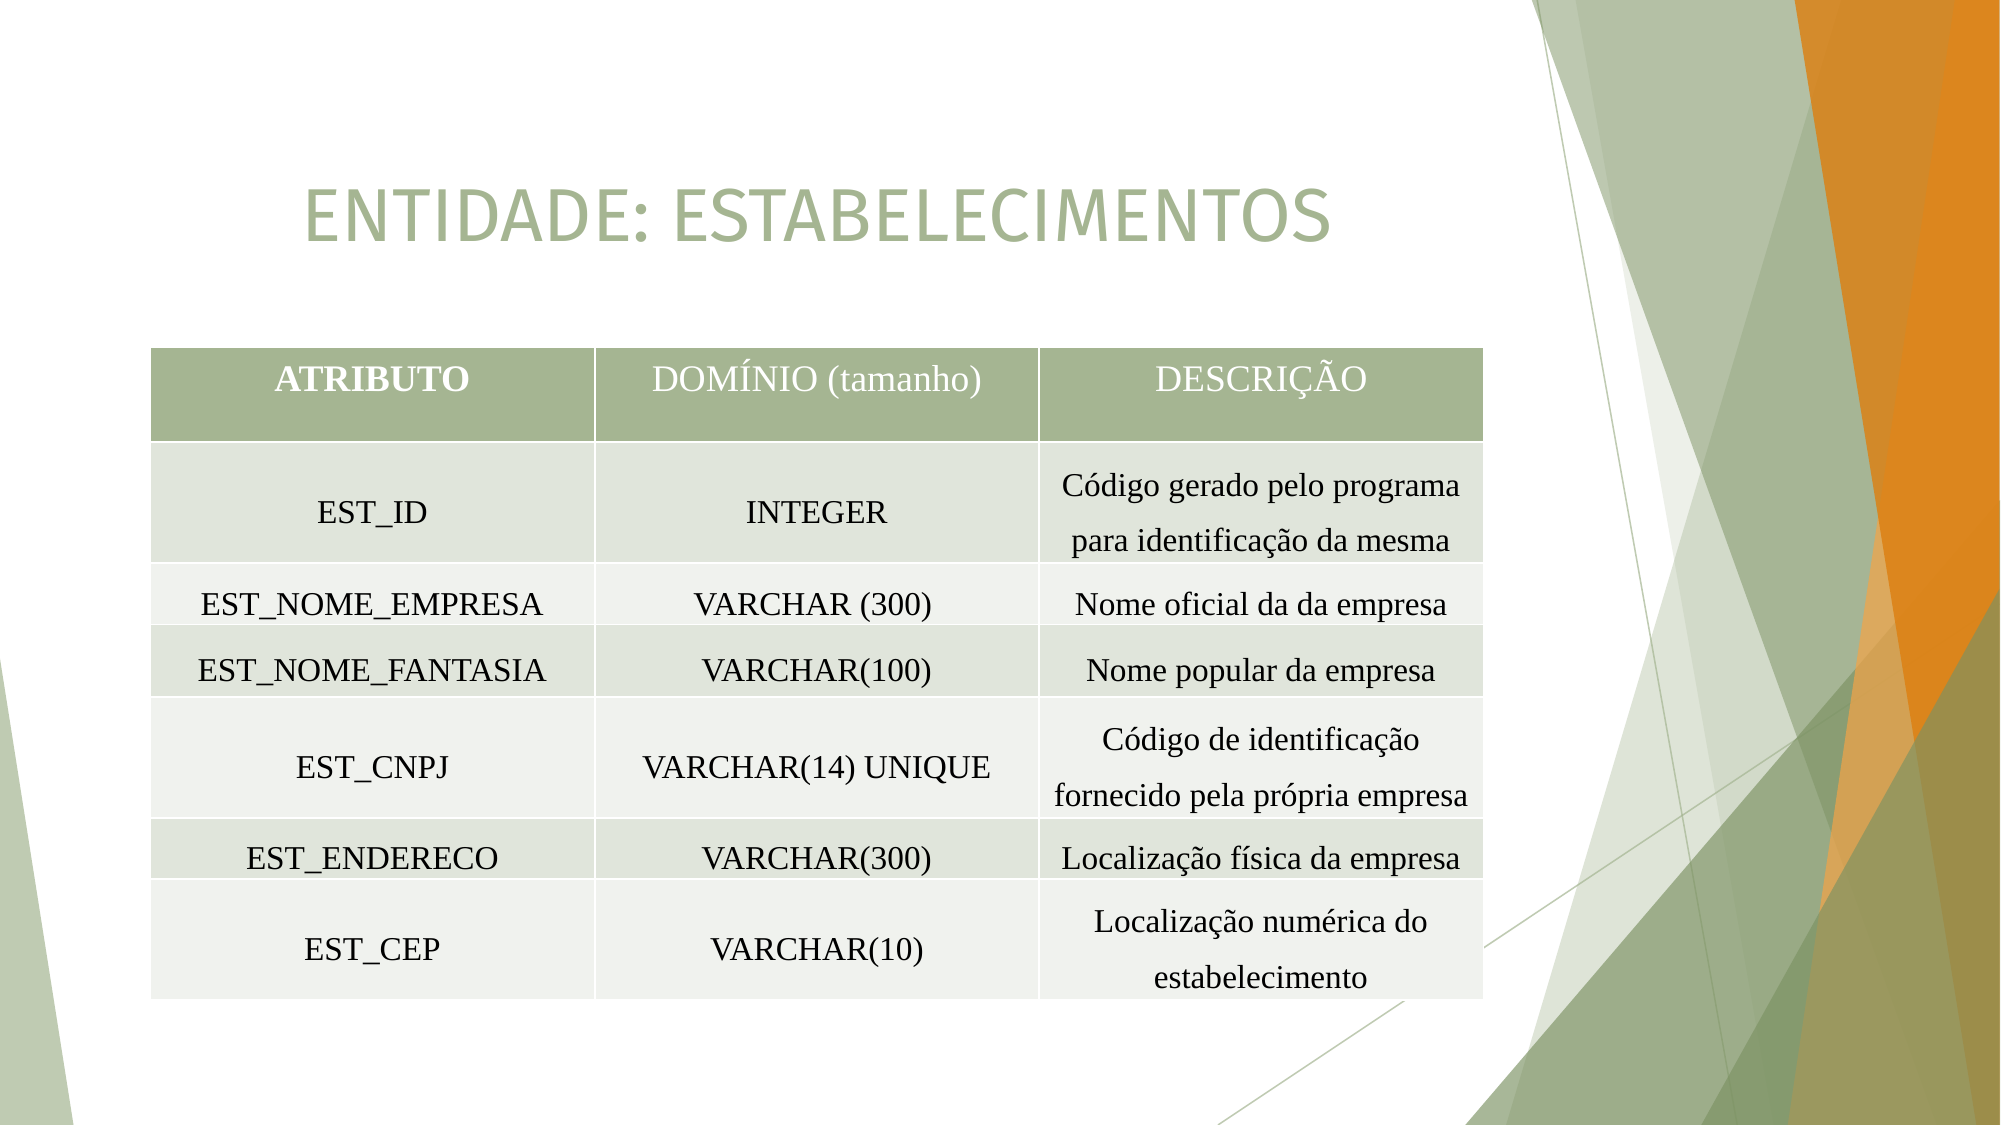

# ENTIDADE: ESTABELECIMENTOS
| ATRIBUTO | DOMÍNIO (tamanho) | DESCRIÇÃO |
| --- | --- | --- |
| EST\_ID | INTEGER | Código gerado pelo programa para identificação da mesma |
| EST\_NOME\_EMPRESA | VARCHAR (300) | Nome oficial da da empresa |
| EST\_NOME\_FANTASIA | VARCHAR(100) | Nome popular da empresa |
| EST\_CNPJ | VARCHAR(14) UNIQUE | Código de identificação fornecido pela própria empresa |
| EST\_ENDERECO | VARCHAR(300) | Localização física da empresa |
| EST\_CEP | VARCHAR(10) | Localização numérica do estabelecimento |